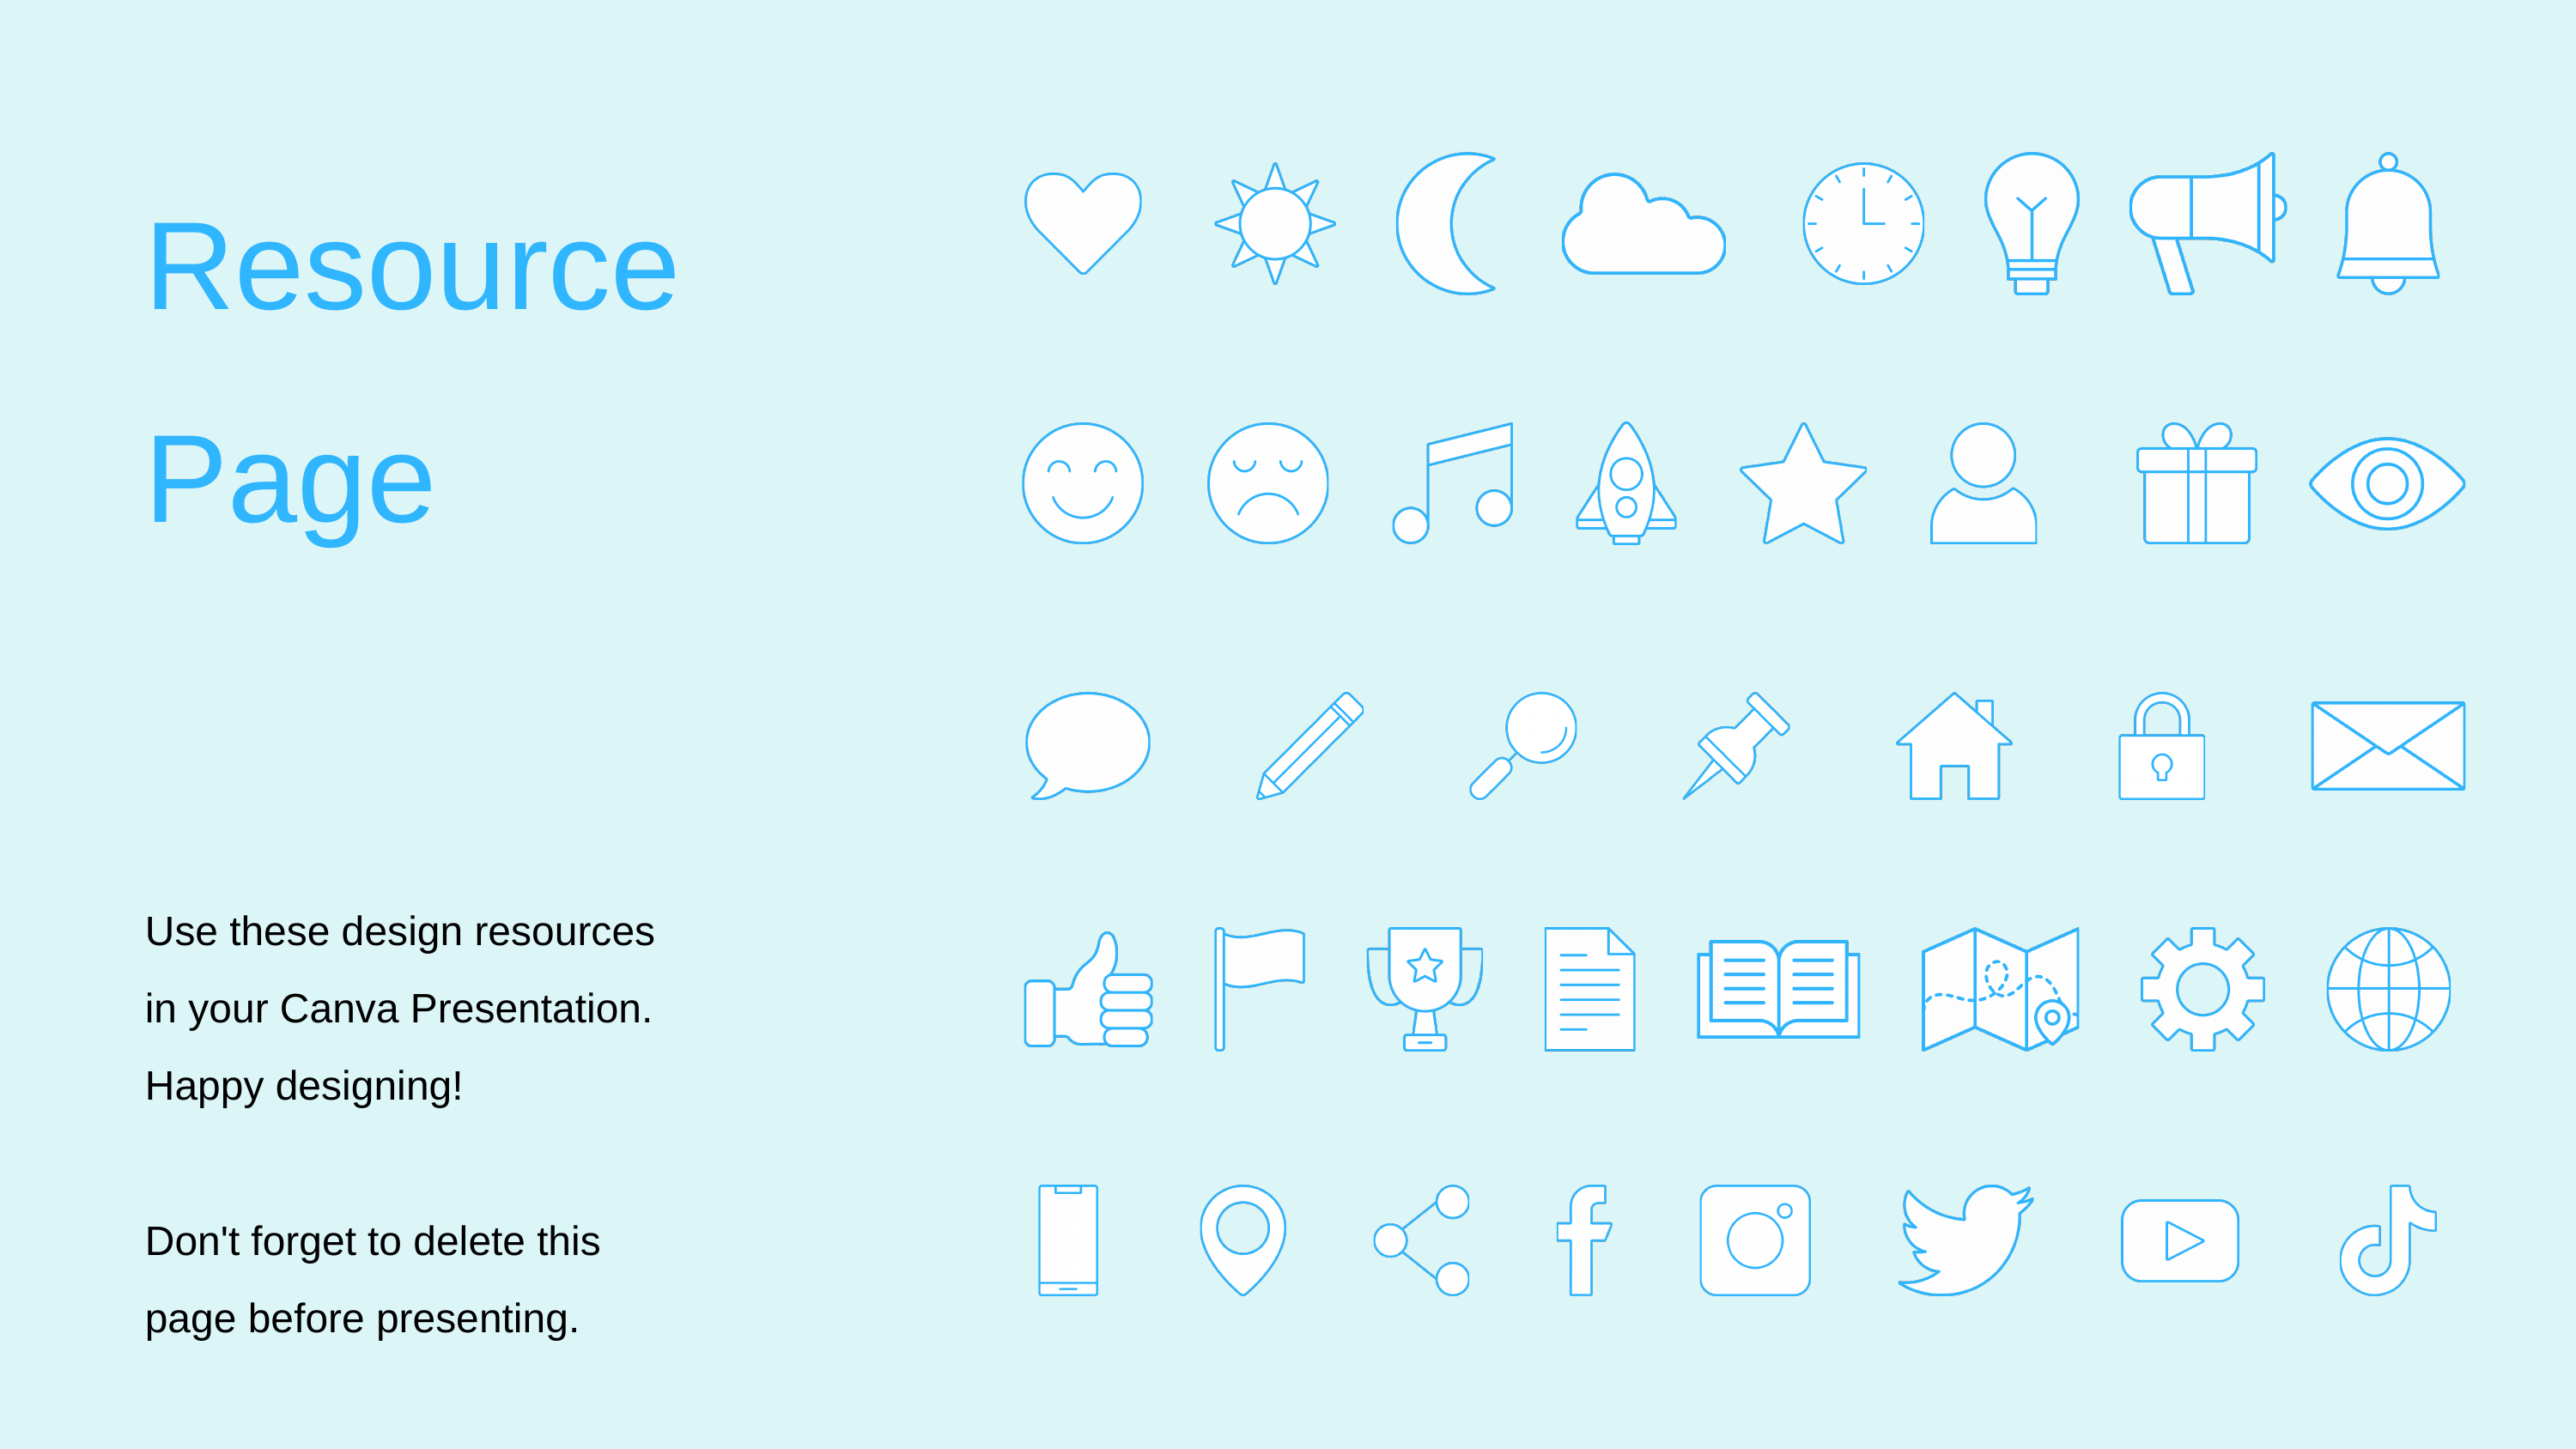

Resource
Page

Use these design resources
in your Canva Presentation.
Happy designing!

Don't forget to delete this
page before presenting.